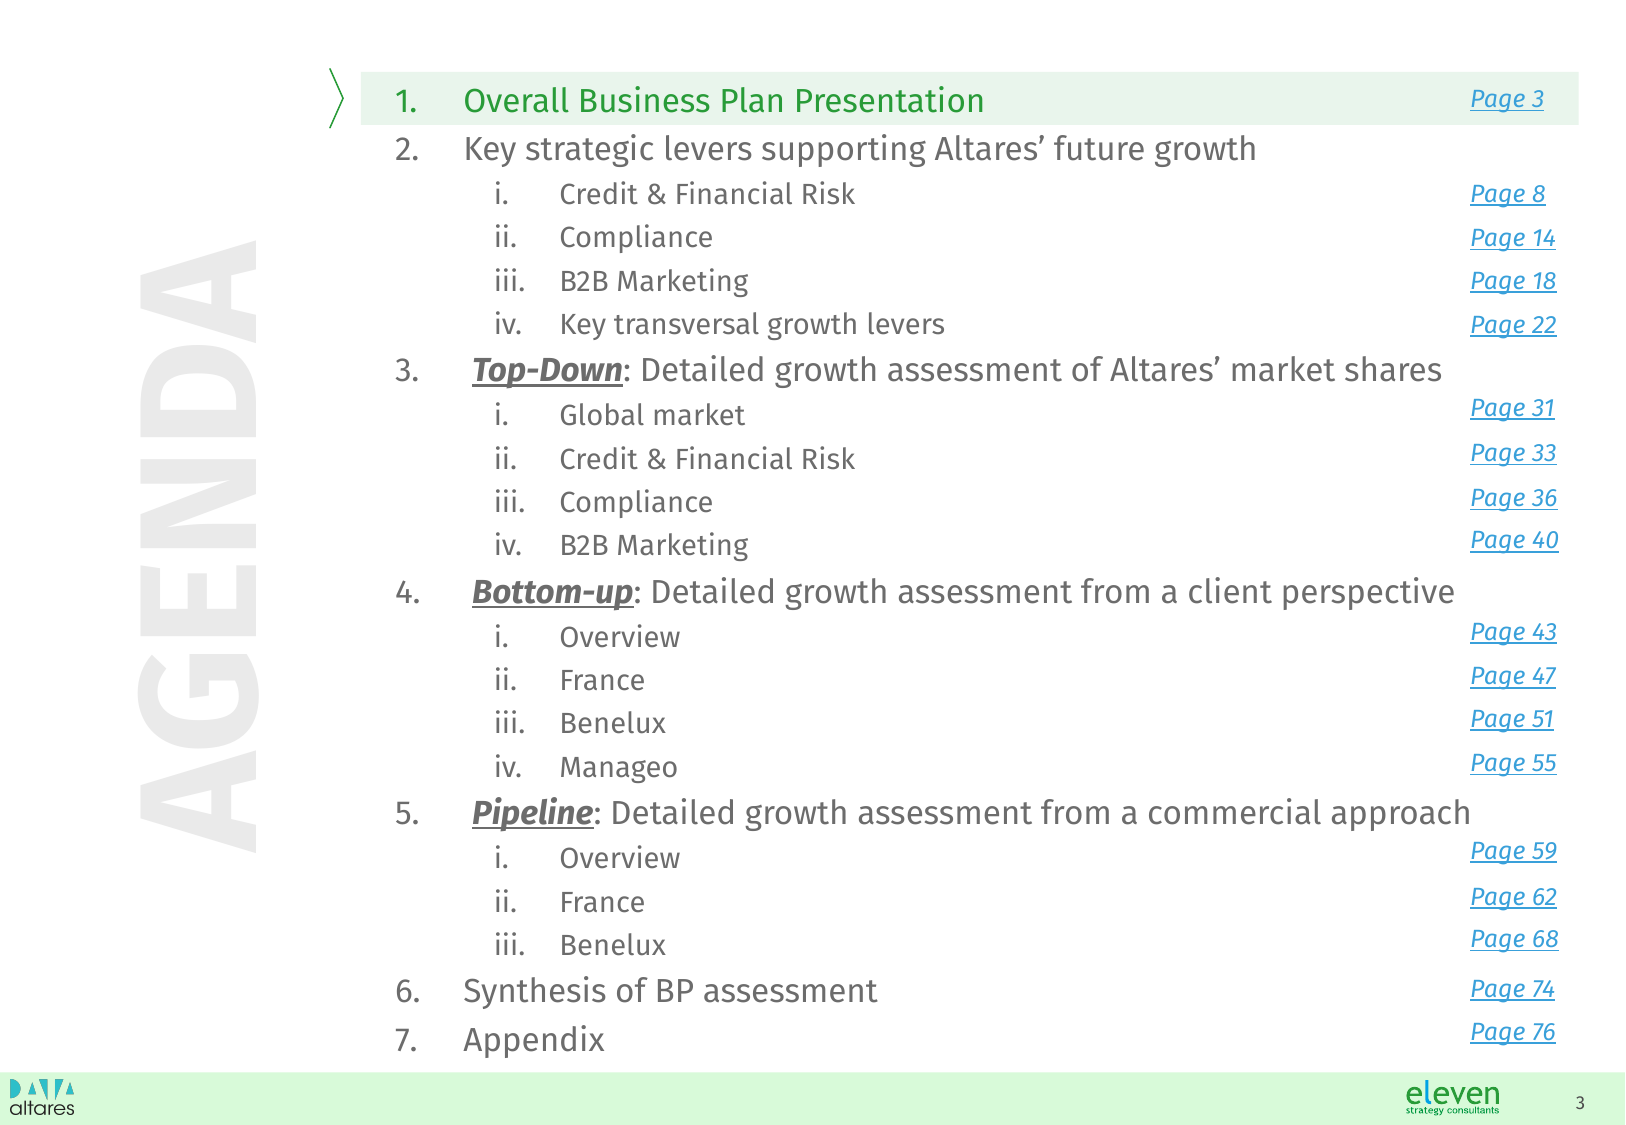

Overall Business Plan Presentation
Key strategic levers supporting Altares’ future growth
Credit & Financial Risk
Compliance
B2B Marketing
Key transversal growth levers
 Top-Down: Detailed growth assessment of Altares’ market shares
Global market
Credit & Financial Risk
Compliance
B2B Marketing
 Bottom-up: Detailed growth assessment from a client perspective
Overview
France
Benelux
Manageo
 Pipeline: Detailed growth assessment from a commercial approach
Overview
France
Benelux
Synthesis of BP assessment
Appendix

Page 3
Page 8
Page 14
Page 18
Page 22
Page 31
Page 33
AGENDA
Page 36
Page 40
Page 43
Page 47
Page 51
Page 55
Page 59
Page 62
Page 68
Page 74
Page 76